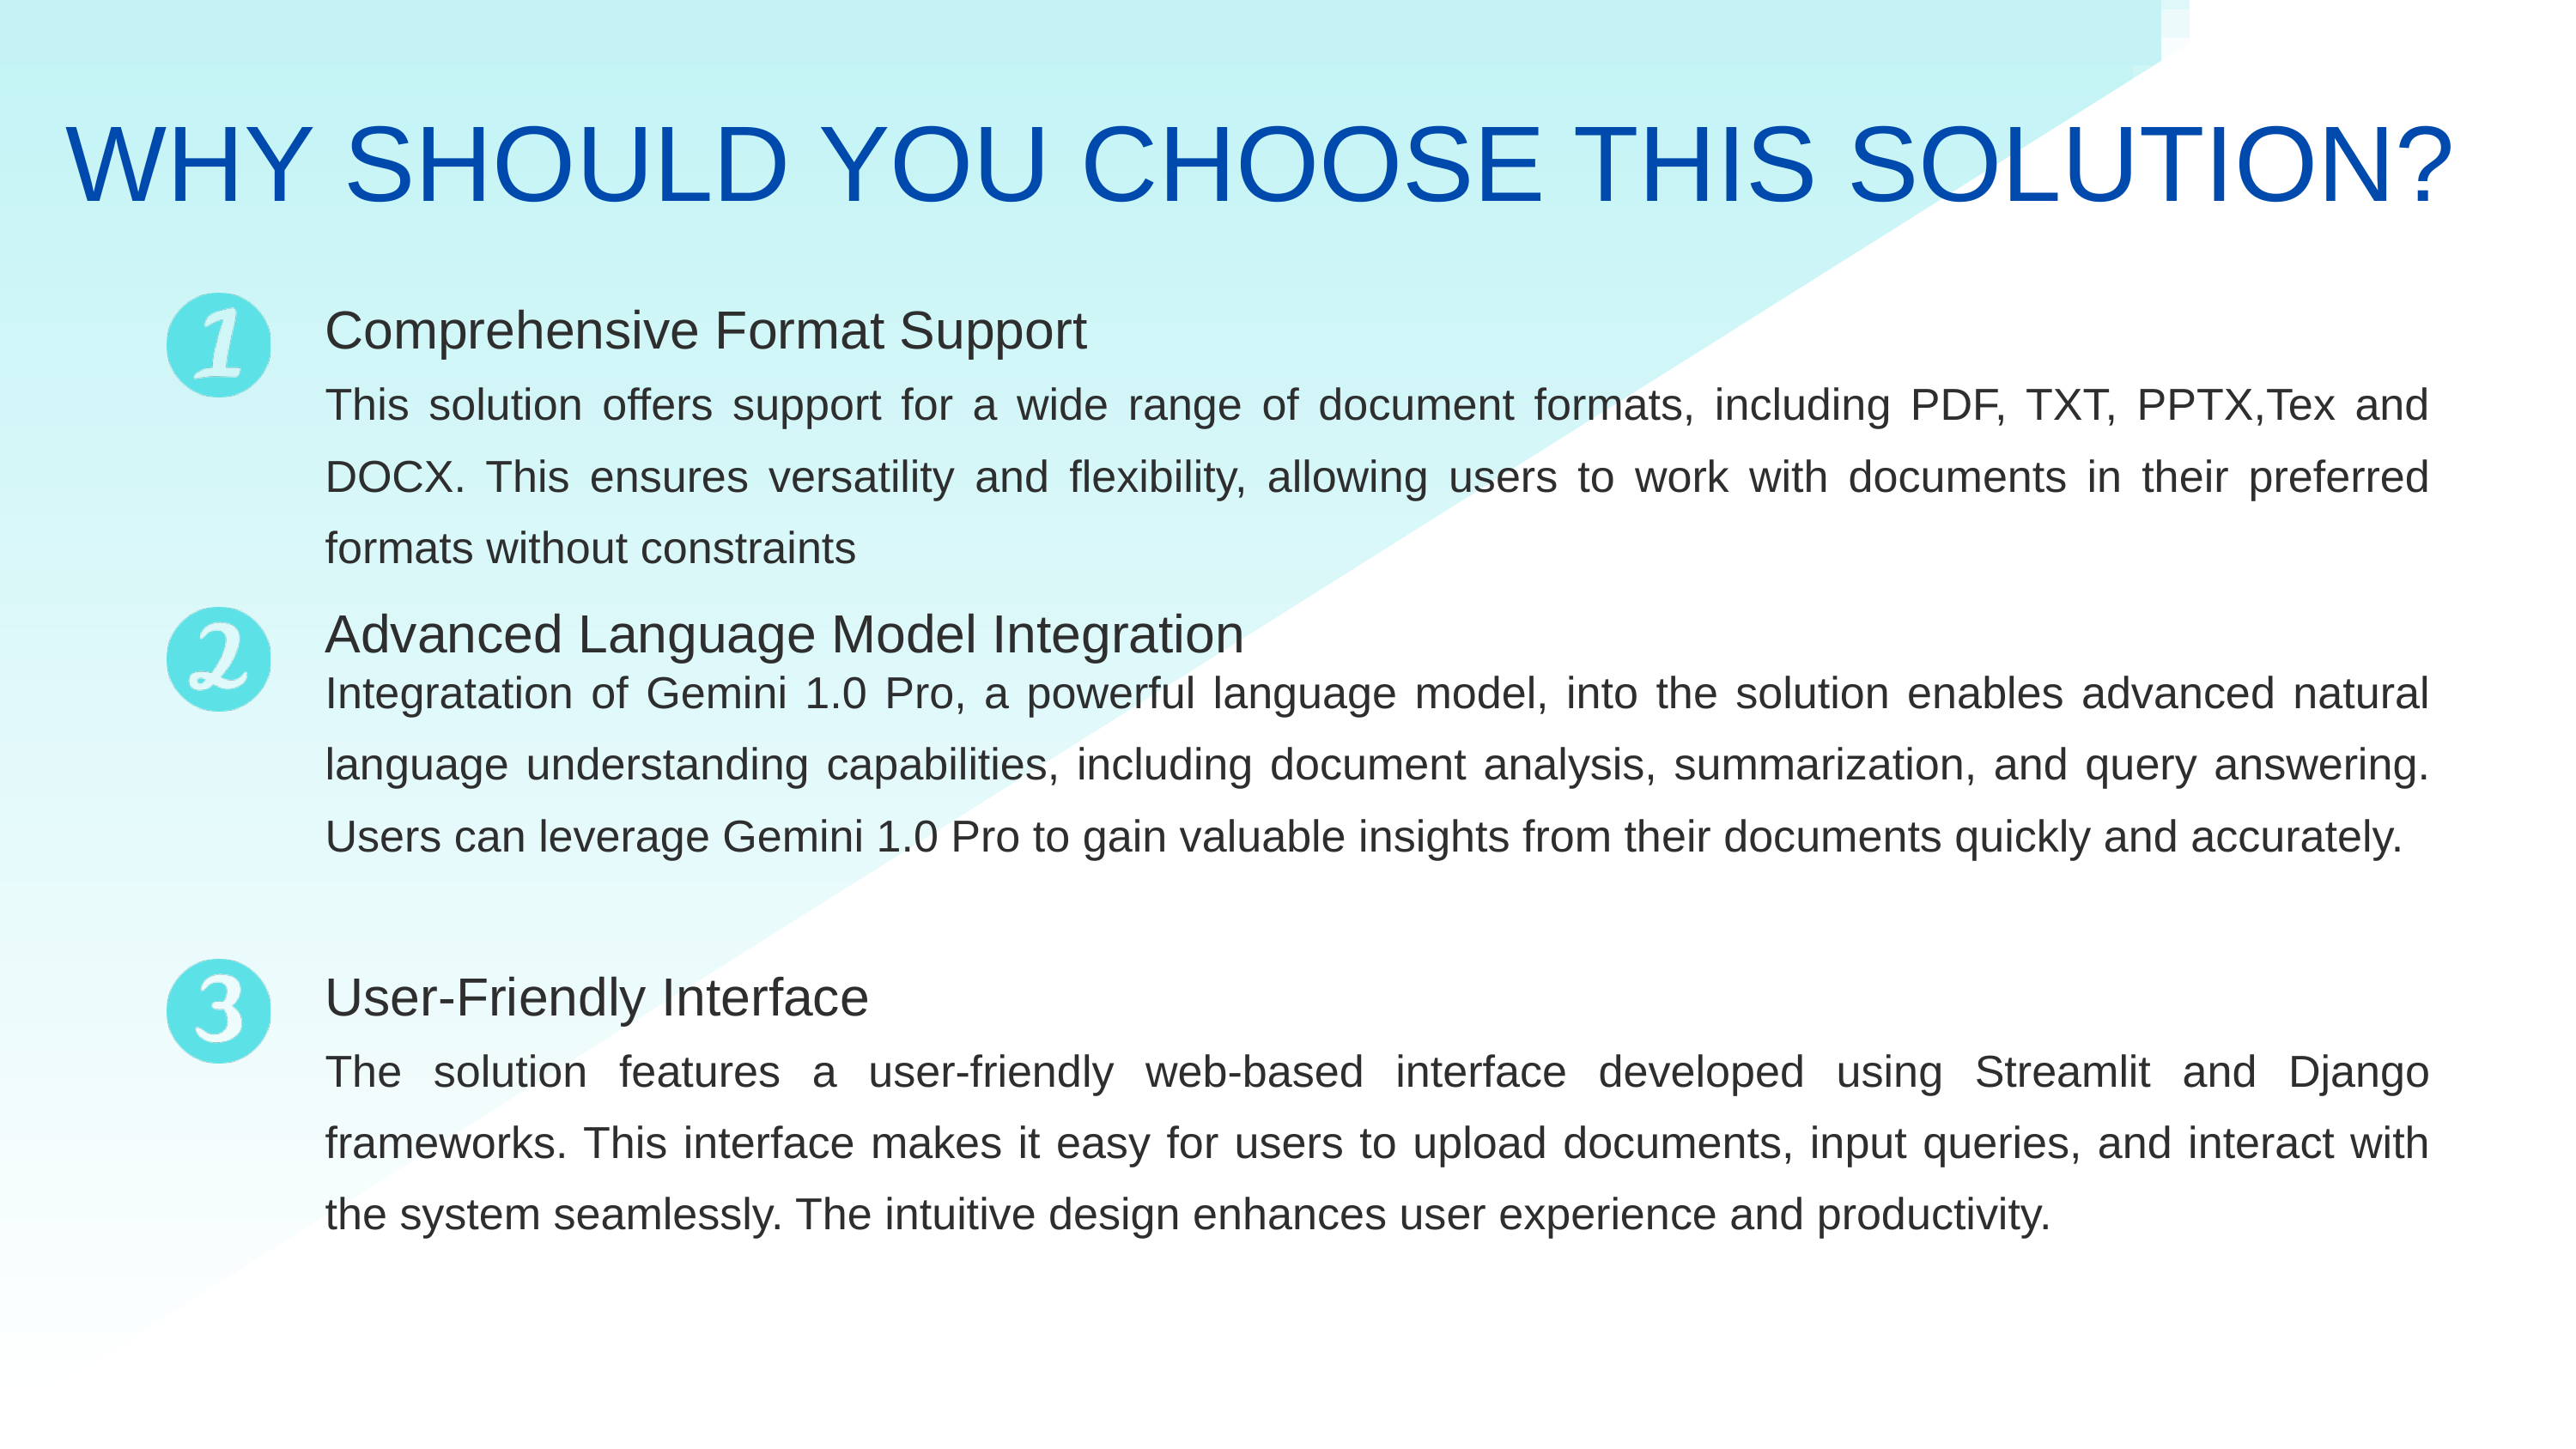

WHY SHOULD YOU CHOOSE THIS SOLUTION?
Comprehensive Format Support

This solution offers support for a wide range of document formats, including PDF, TXT, PPTX,Tex and DOCX. This ensures versatility and flexibility, allowing users to work with documents in their preferred formats without constraints
Advanced Language Model Integration

Integratation of Gemini 1.0 Pro, a powerful language model, into the solution enables advanced natural language understanding capabilities, including document analysis, summarization, and query answering. Users can leverage Gemini 1.0 Pro to gain valuable insights from their documents quickly and accurately.

User-Friendly Interface

The solution features a user-friendly web-based interface developed using Streamlit and Django frameworks. This interface makes it easy for users to upload documents, input queries, and interact with the system seamlessly. The intuitive design enhances user experience and productivity.